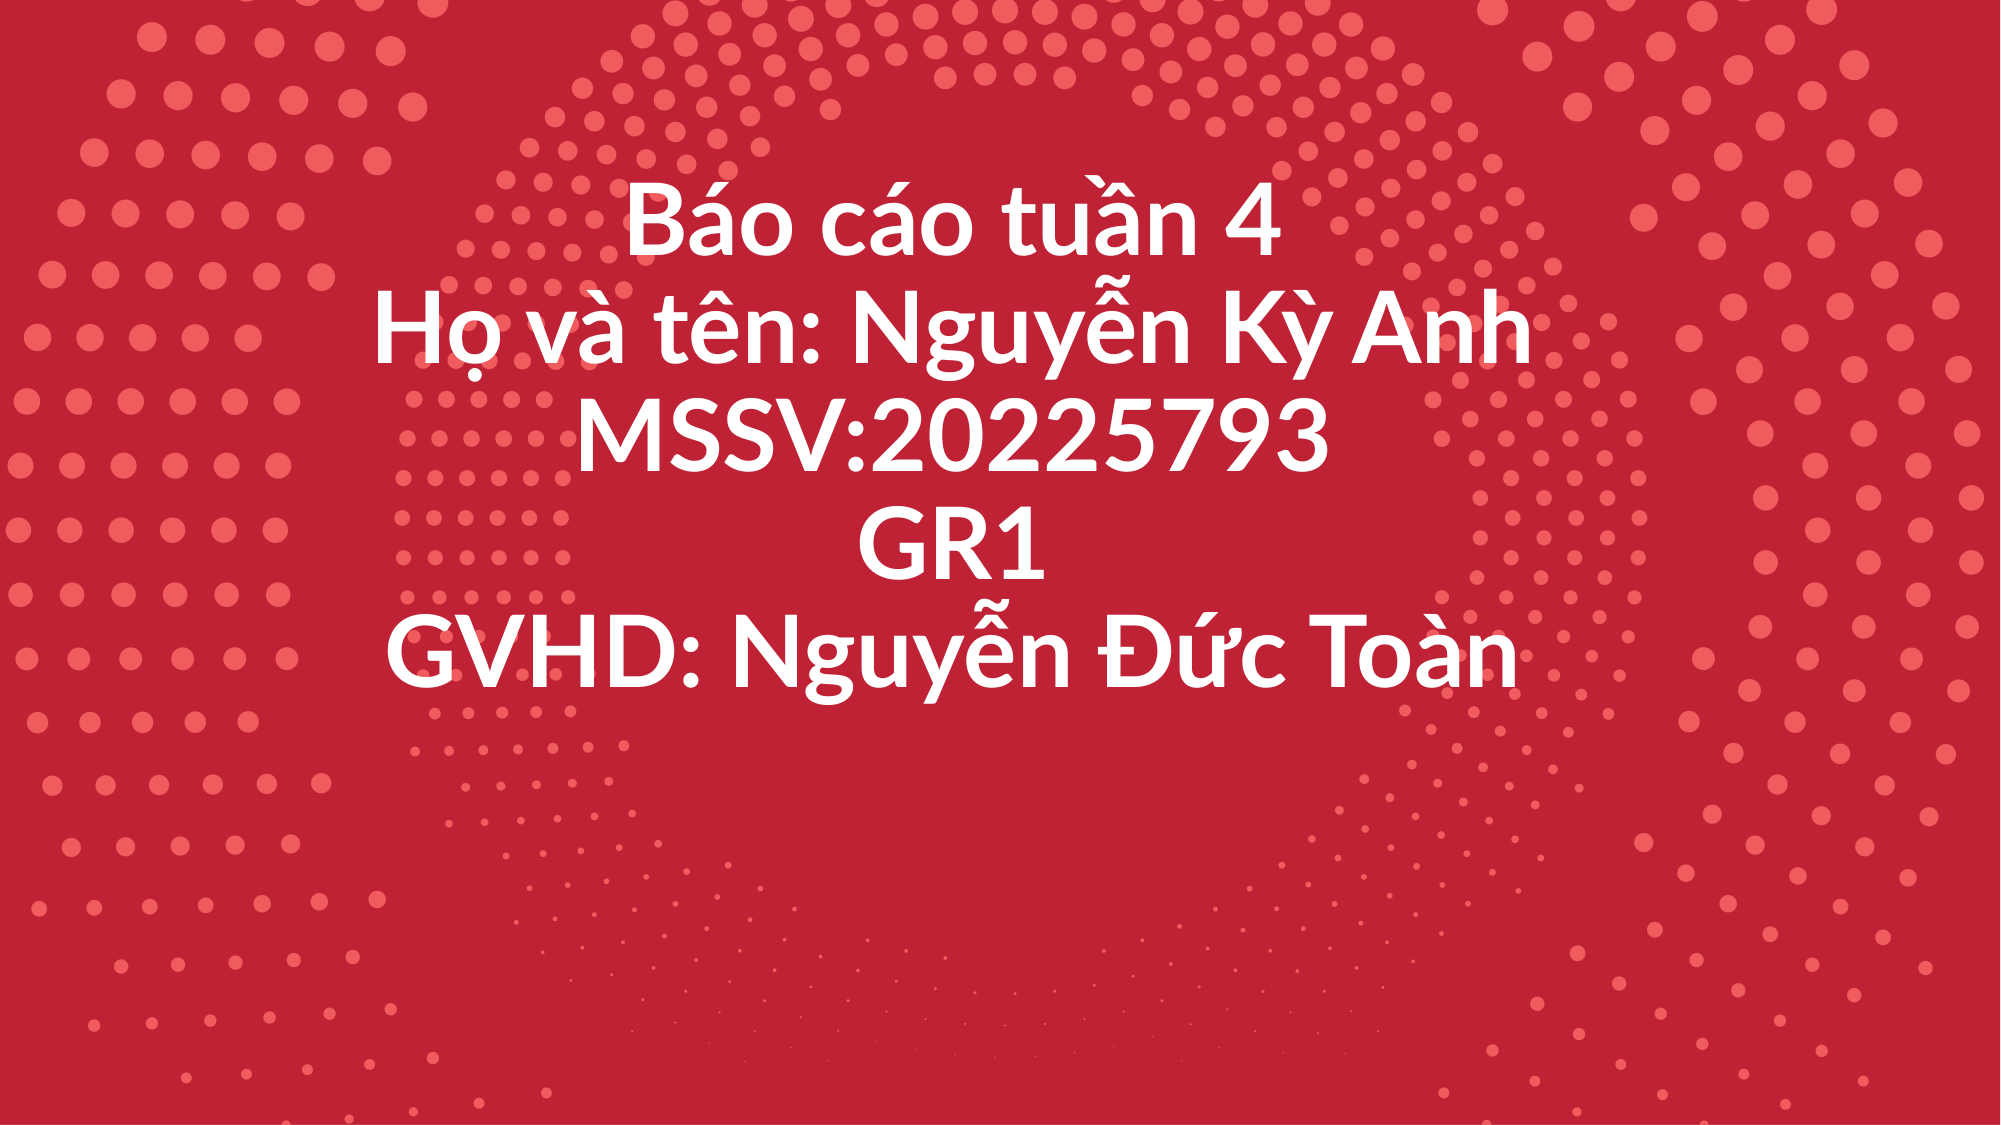

# Báo cáo tuần 4 Họ và tên: Nguyễn Kỳ Anh MSSV:20225793 GR1 GVHD: Nguyễn Đức Toàn